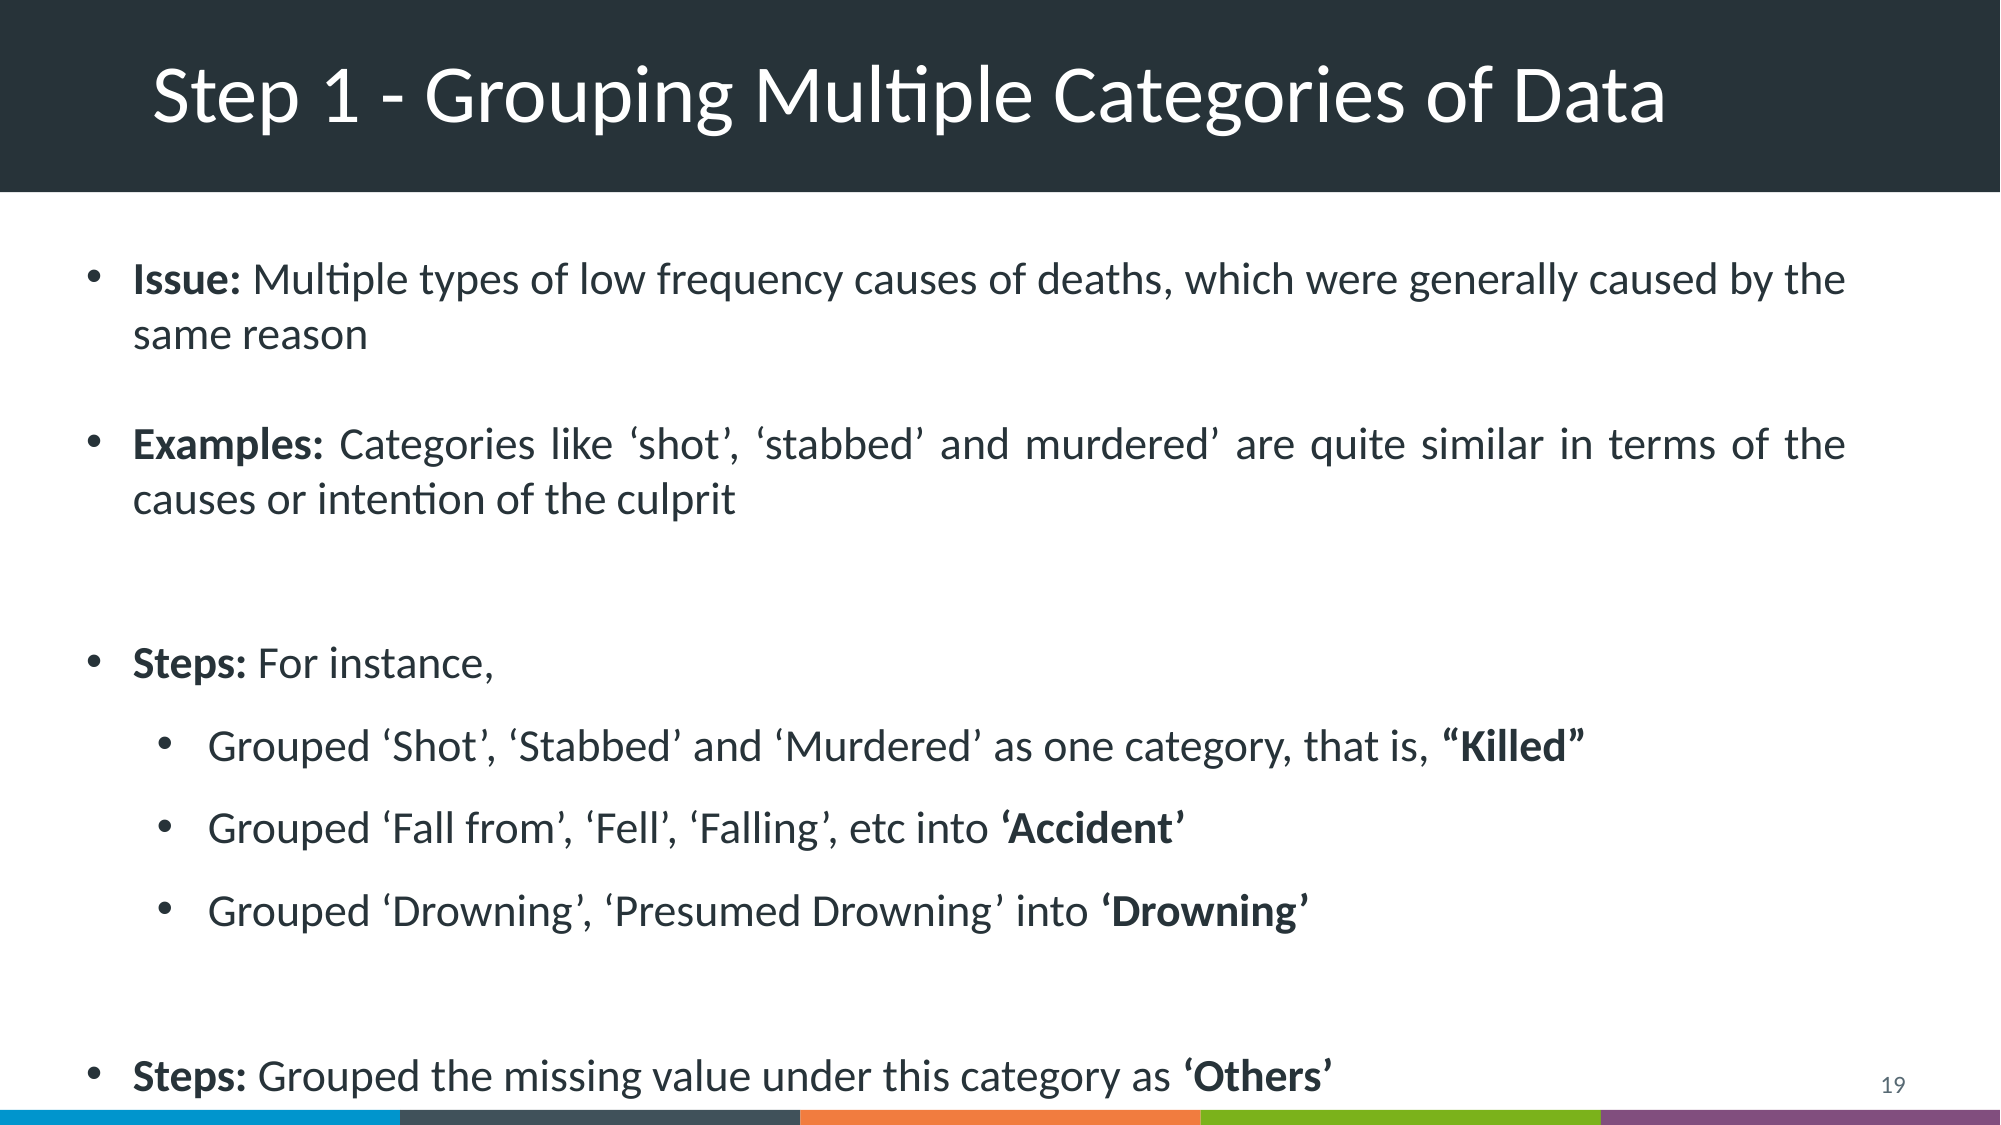

# Step 1 - Grouping Multiple Categories of Data
Issue: Multiple types of low frequency causes of deaths, which were generally caused by the same reason

Examples: Categories like ‘shot’, ‘stabbed’ and murdered’ are quite similar in terms of the causes or intention of the culprit

Steps: For instance,
Grouped ‘Shot’, ‘Stabbed’ and ‘Murdered’ as one category, that is, “Killed”
Grouped ‘Fall from’, ‘Fell’, ‘Falling’, etc into ‘Accident’
Grouped ‘Drowning’, ‘Presumed Drowning’ into ‘Drowning’

Steps: Grouped the missing value under this category as ‘Others’

19